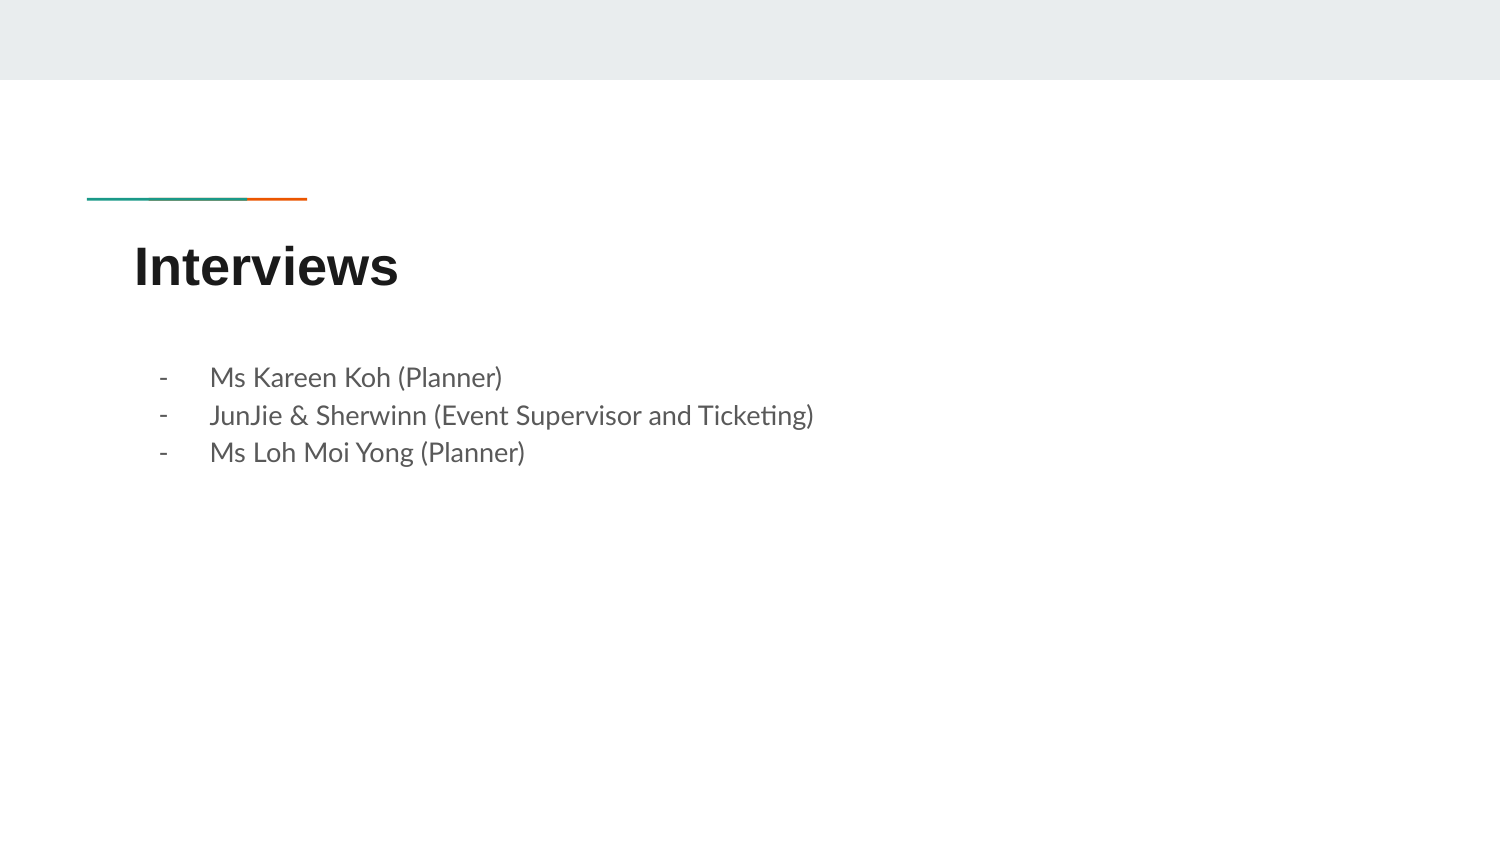

# Interviews
Ms Kareen Koh (Planner)
JunJie & Sherwinn (Event Supervisor and Ticketing)
Ms Loh Moi Yong (Planner)